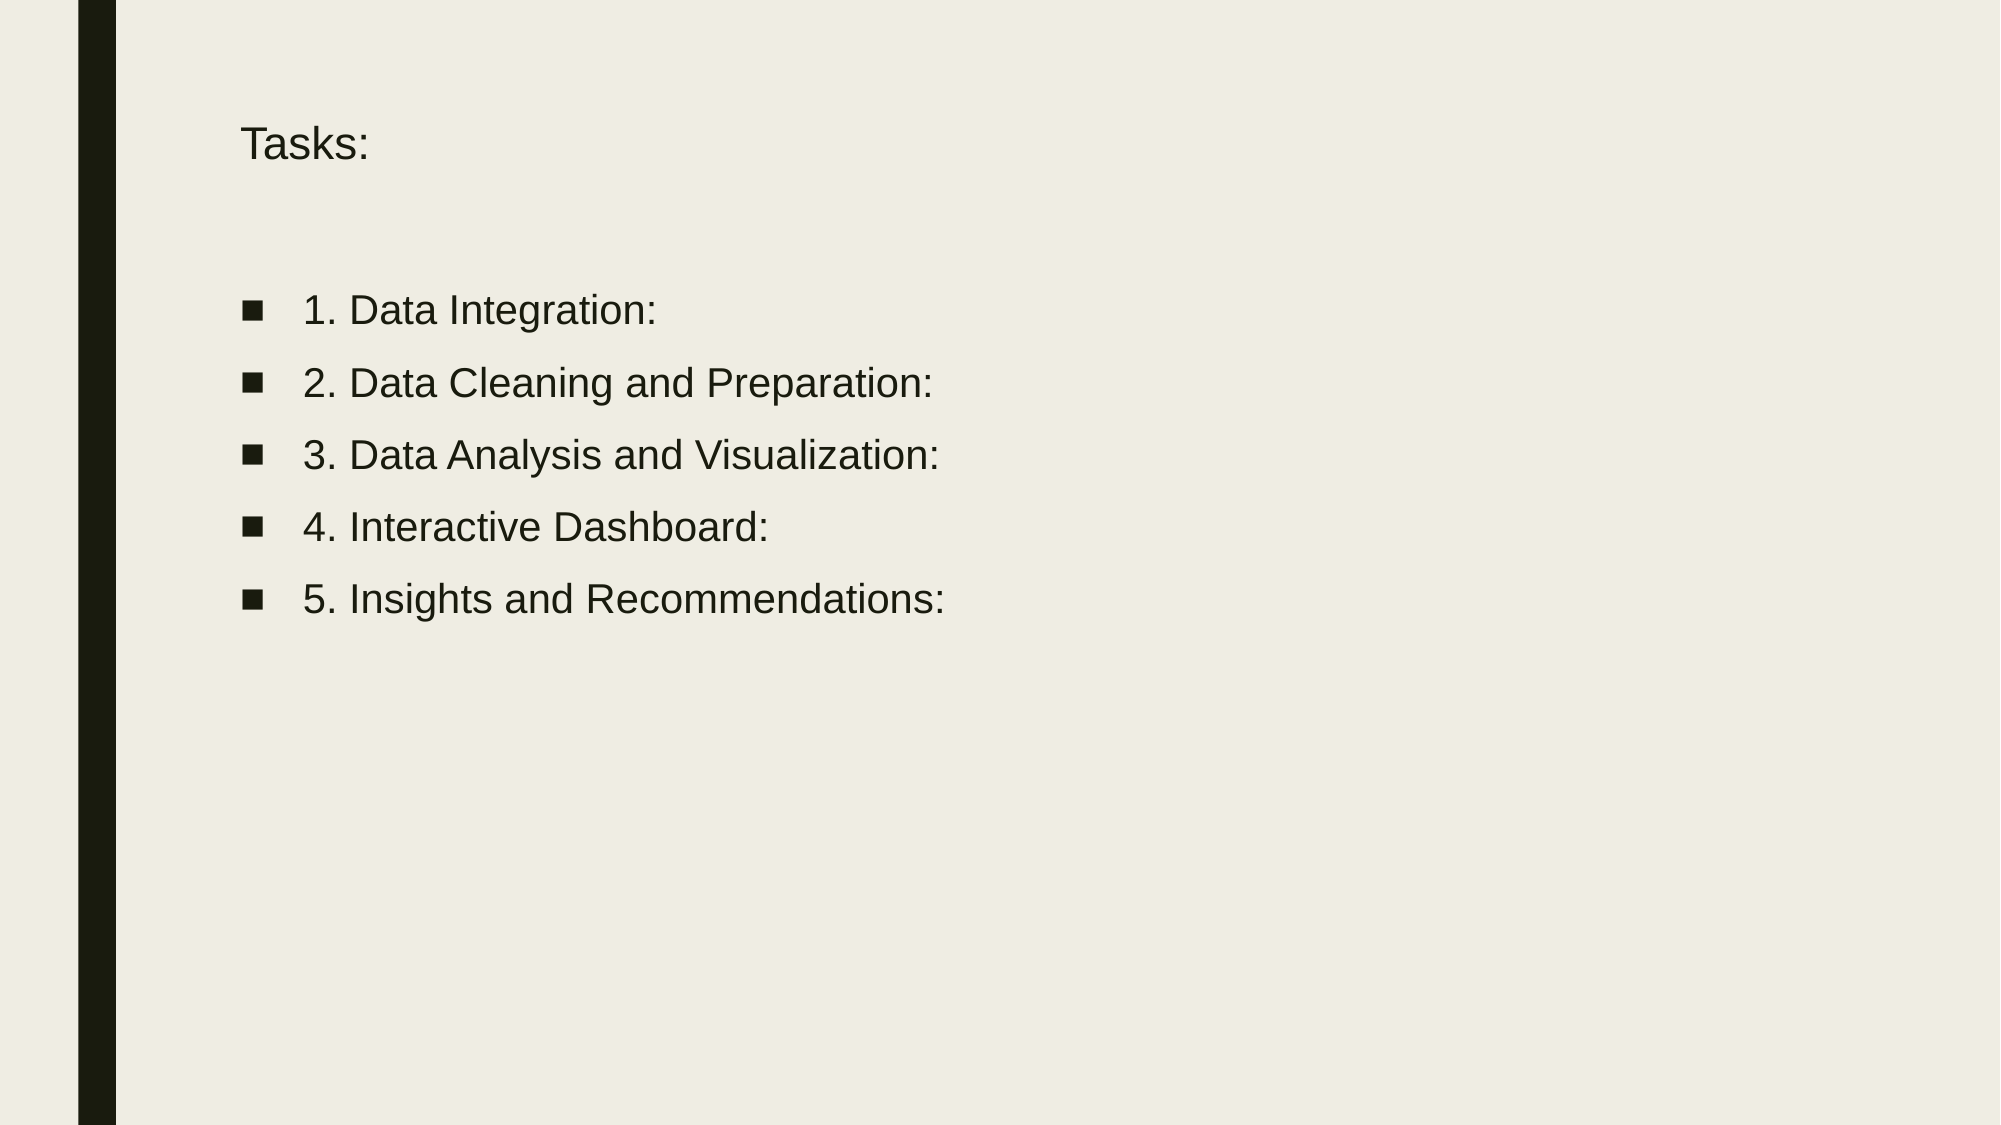

# Tasks:
1. Data Integration:
2. Data Cleaning and Preparation:
3. Data Analysis and Visualization:
4. Interactive Dashboard:
5. Insights and Recommendations: